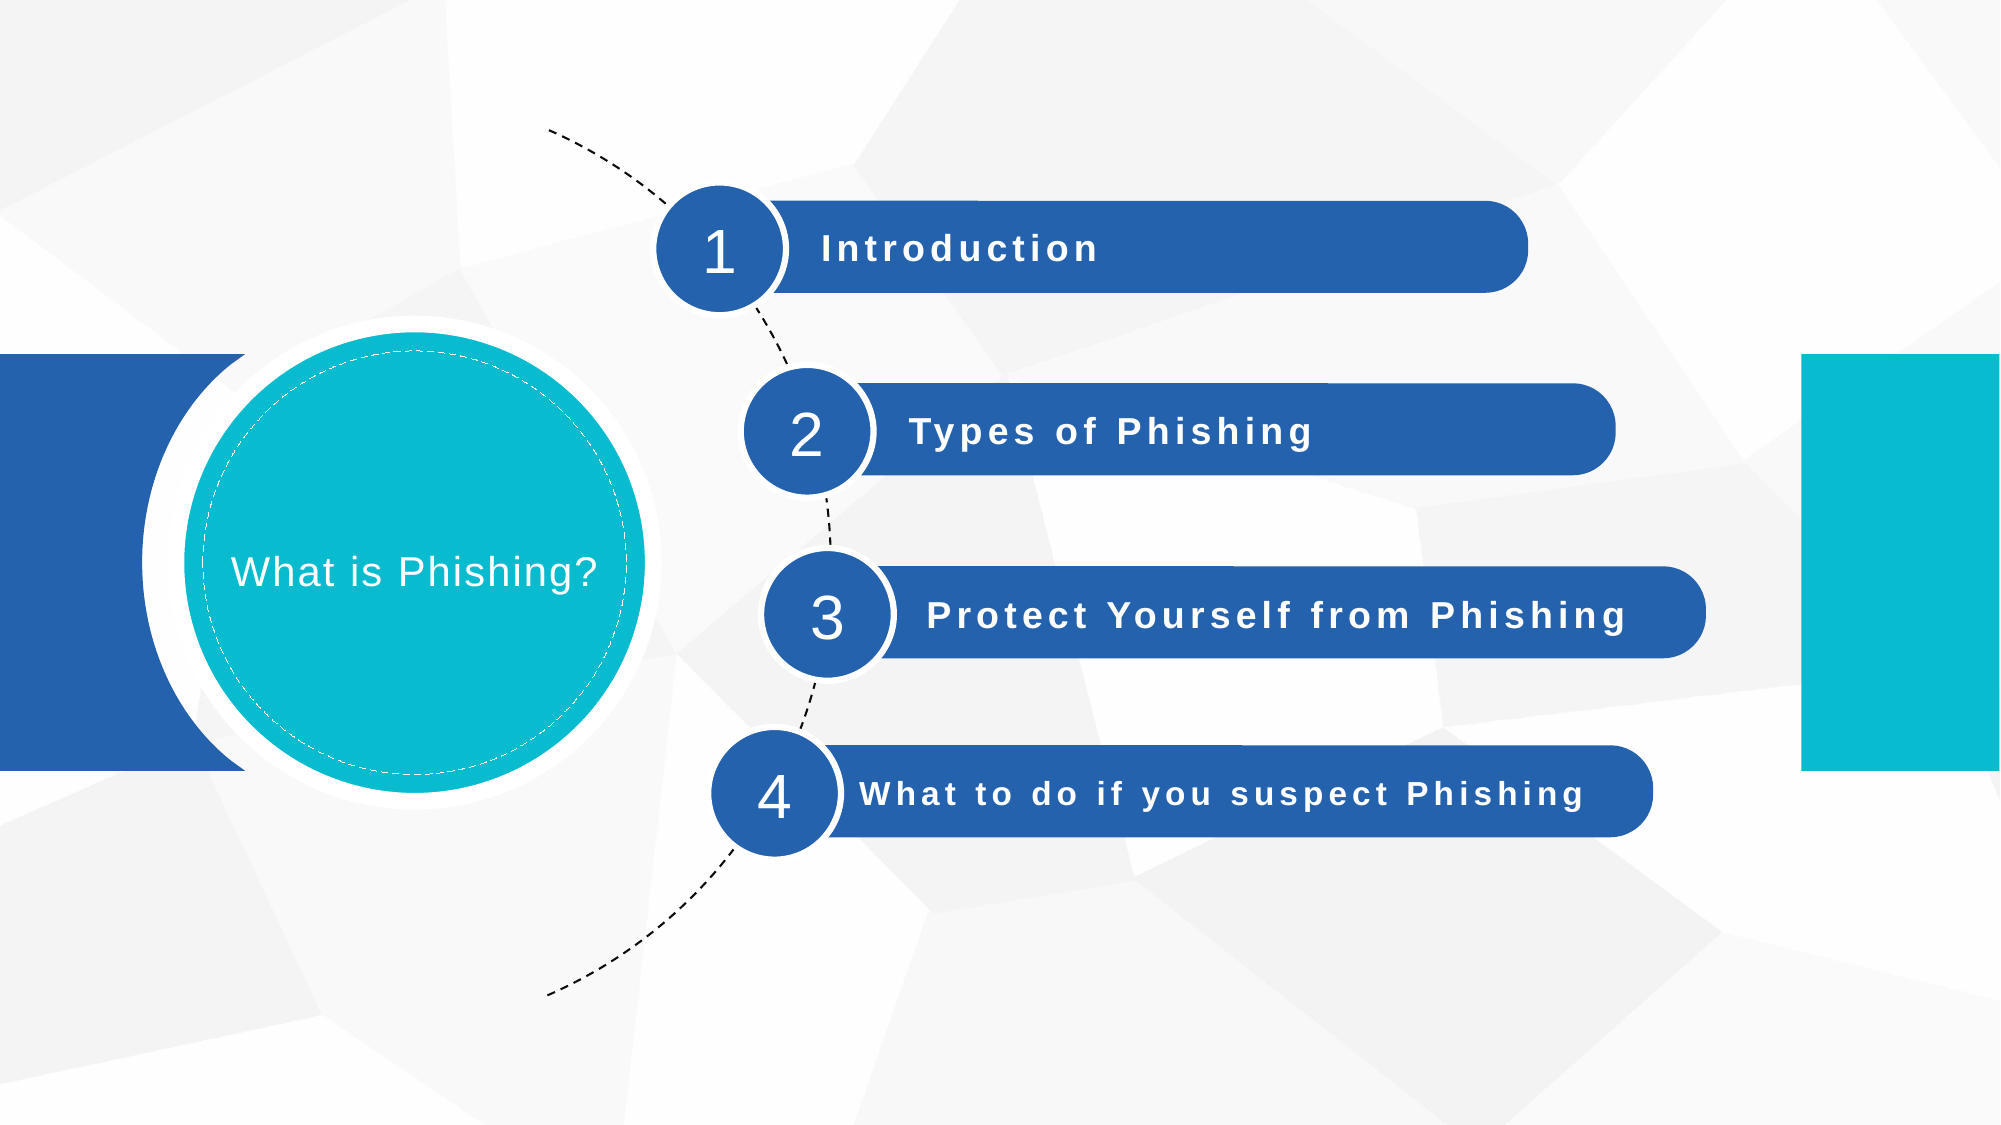

1

Introduction

2

Types of Phishing
What is Phishing?
3

Protect Yourself from Phishing
4

What to do if you suspect Phishing